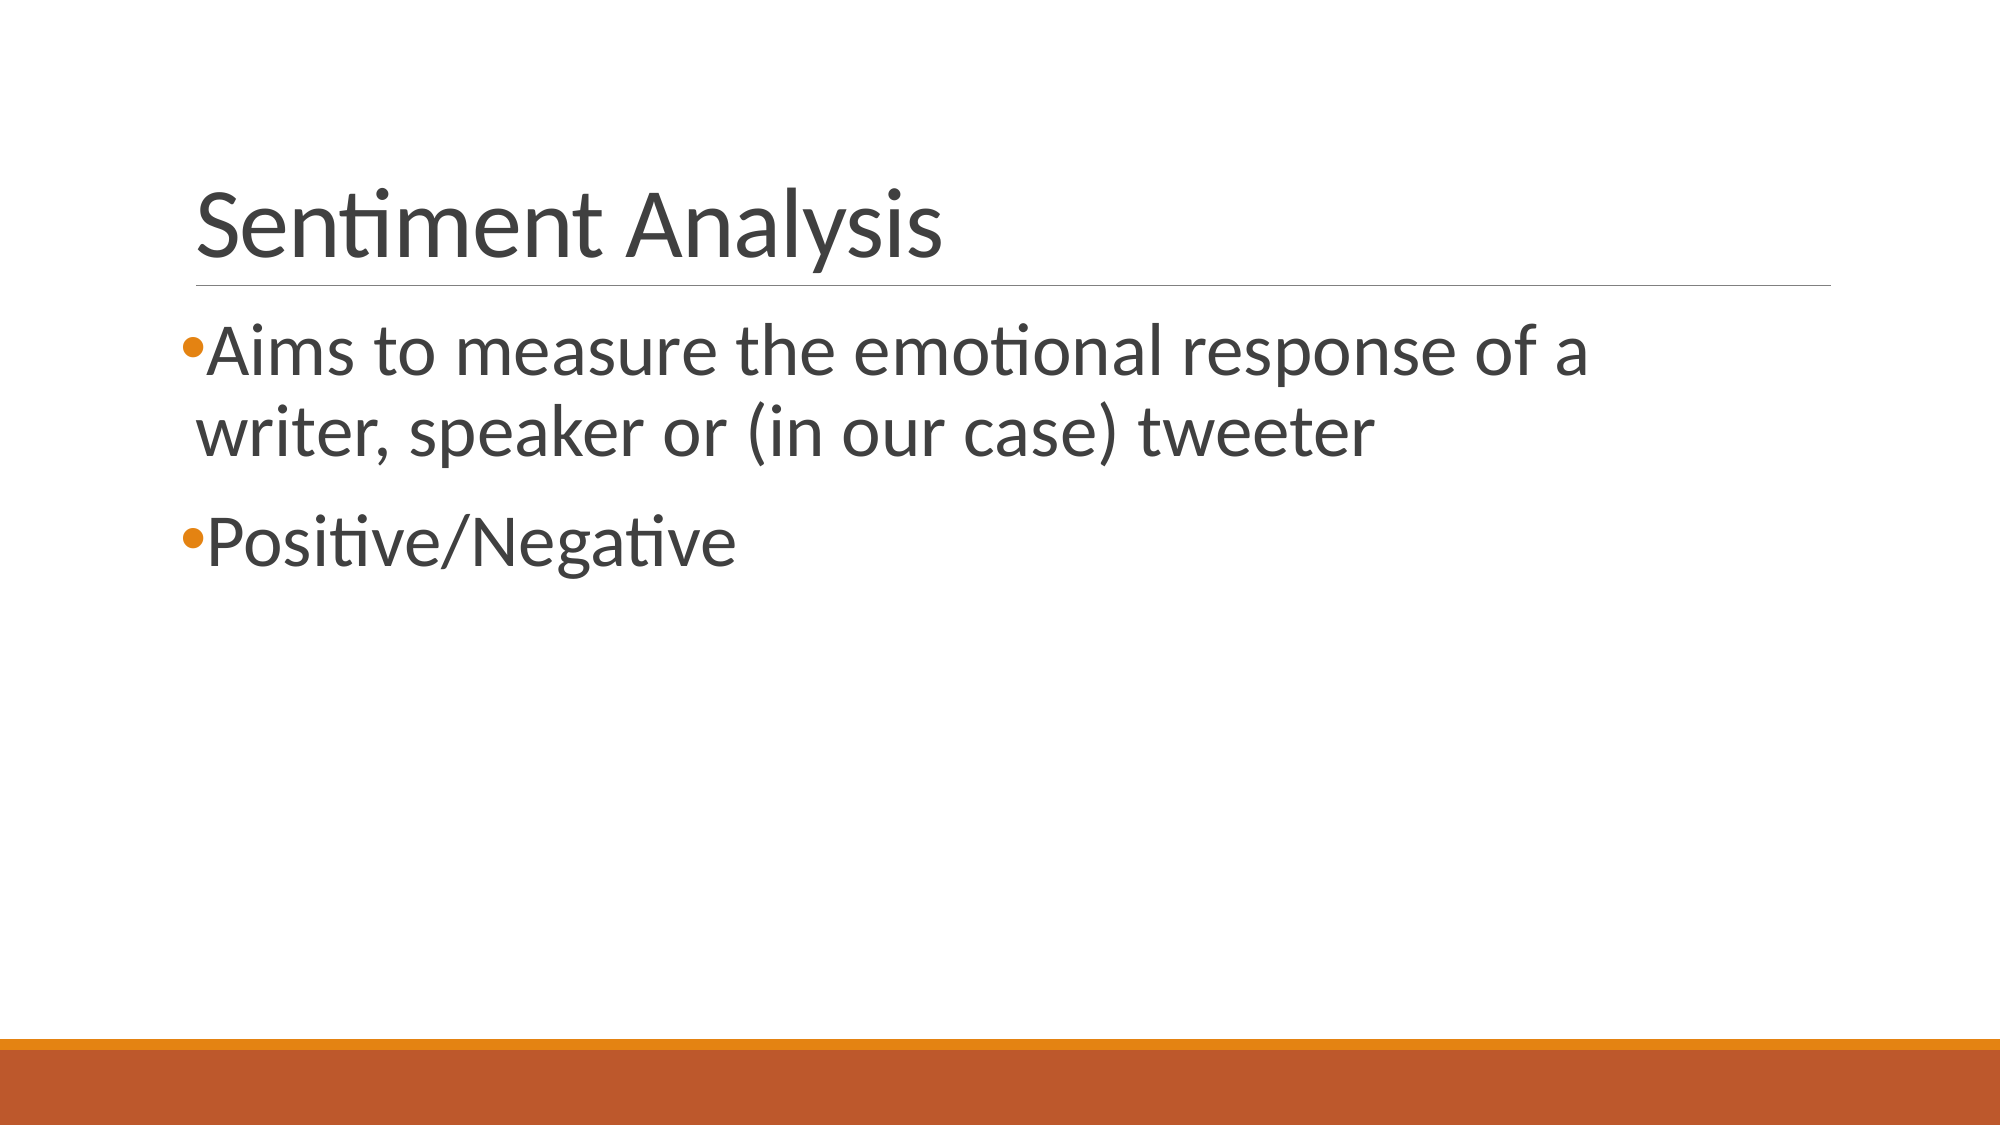

# Sentiment Analysis
Aims to measure the emotional response of a    writer, speaker or (in our case) tweeter
Positive/Negative